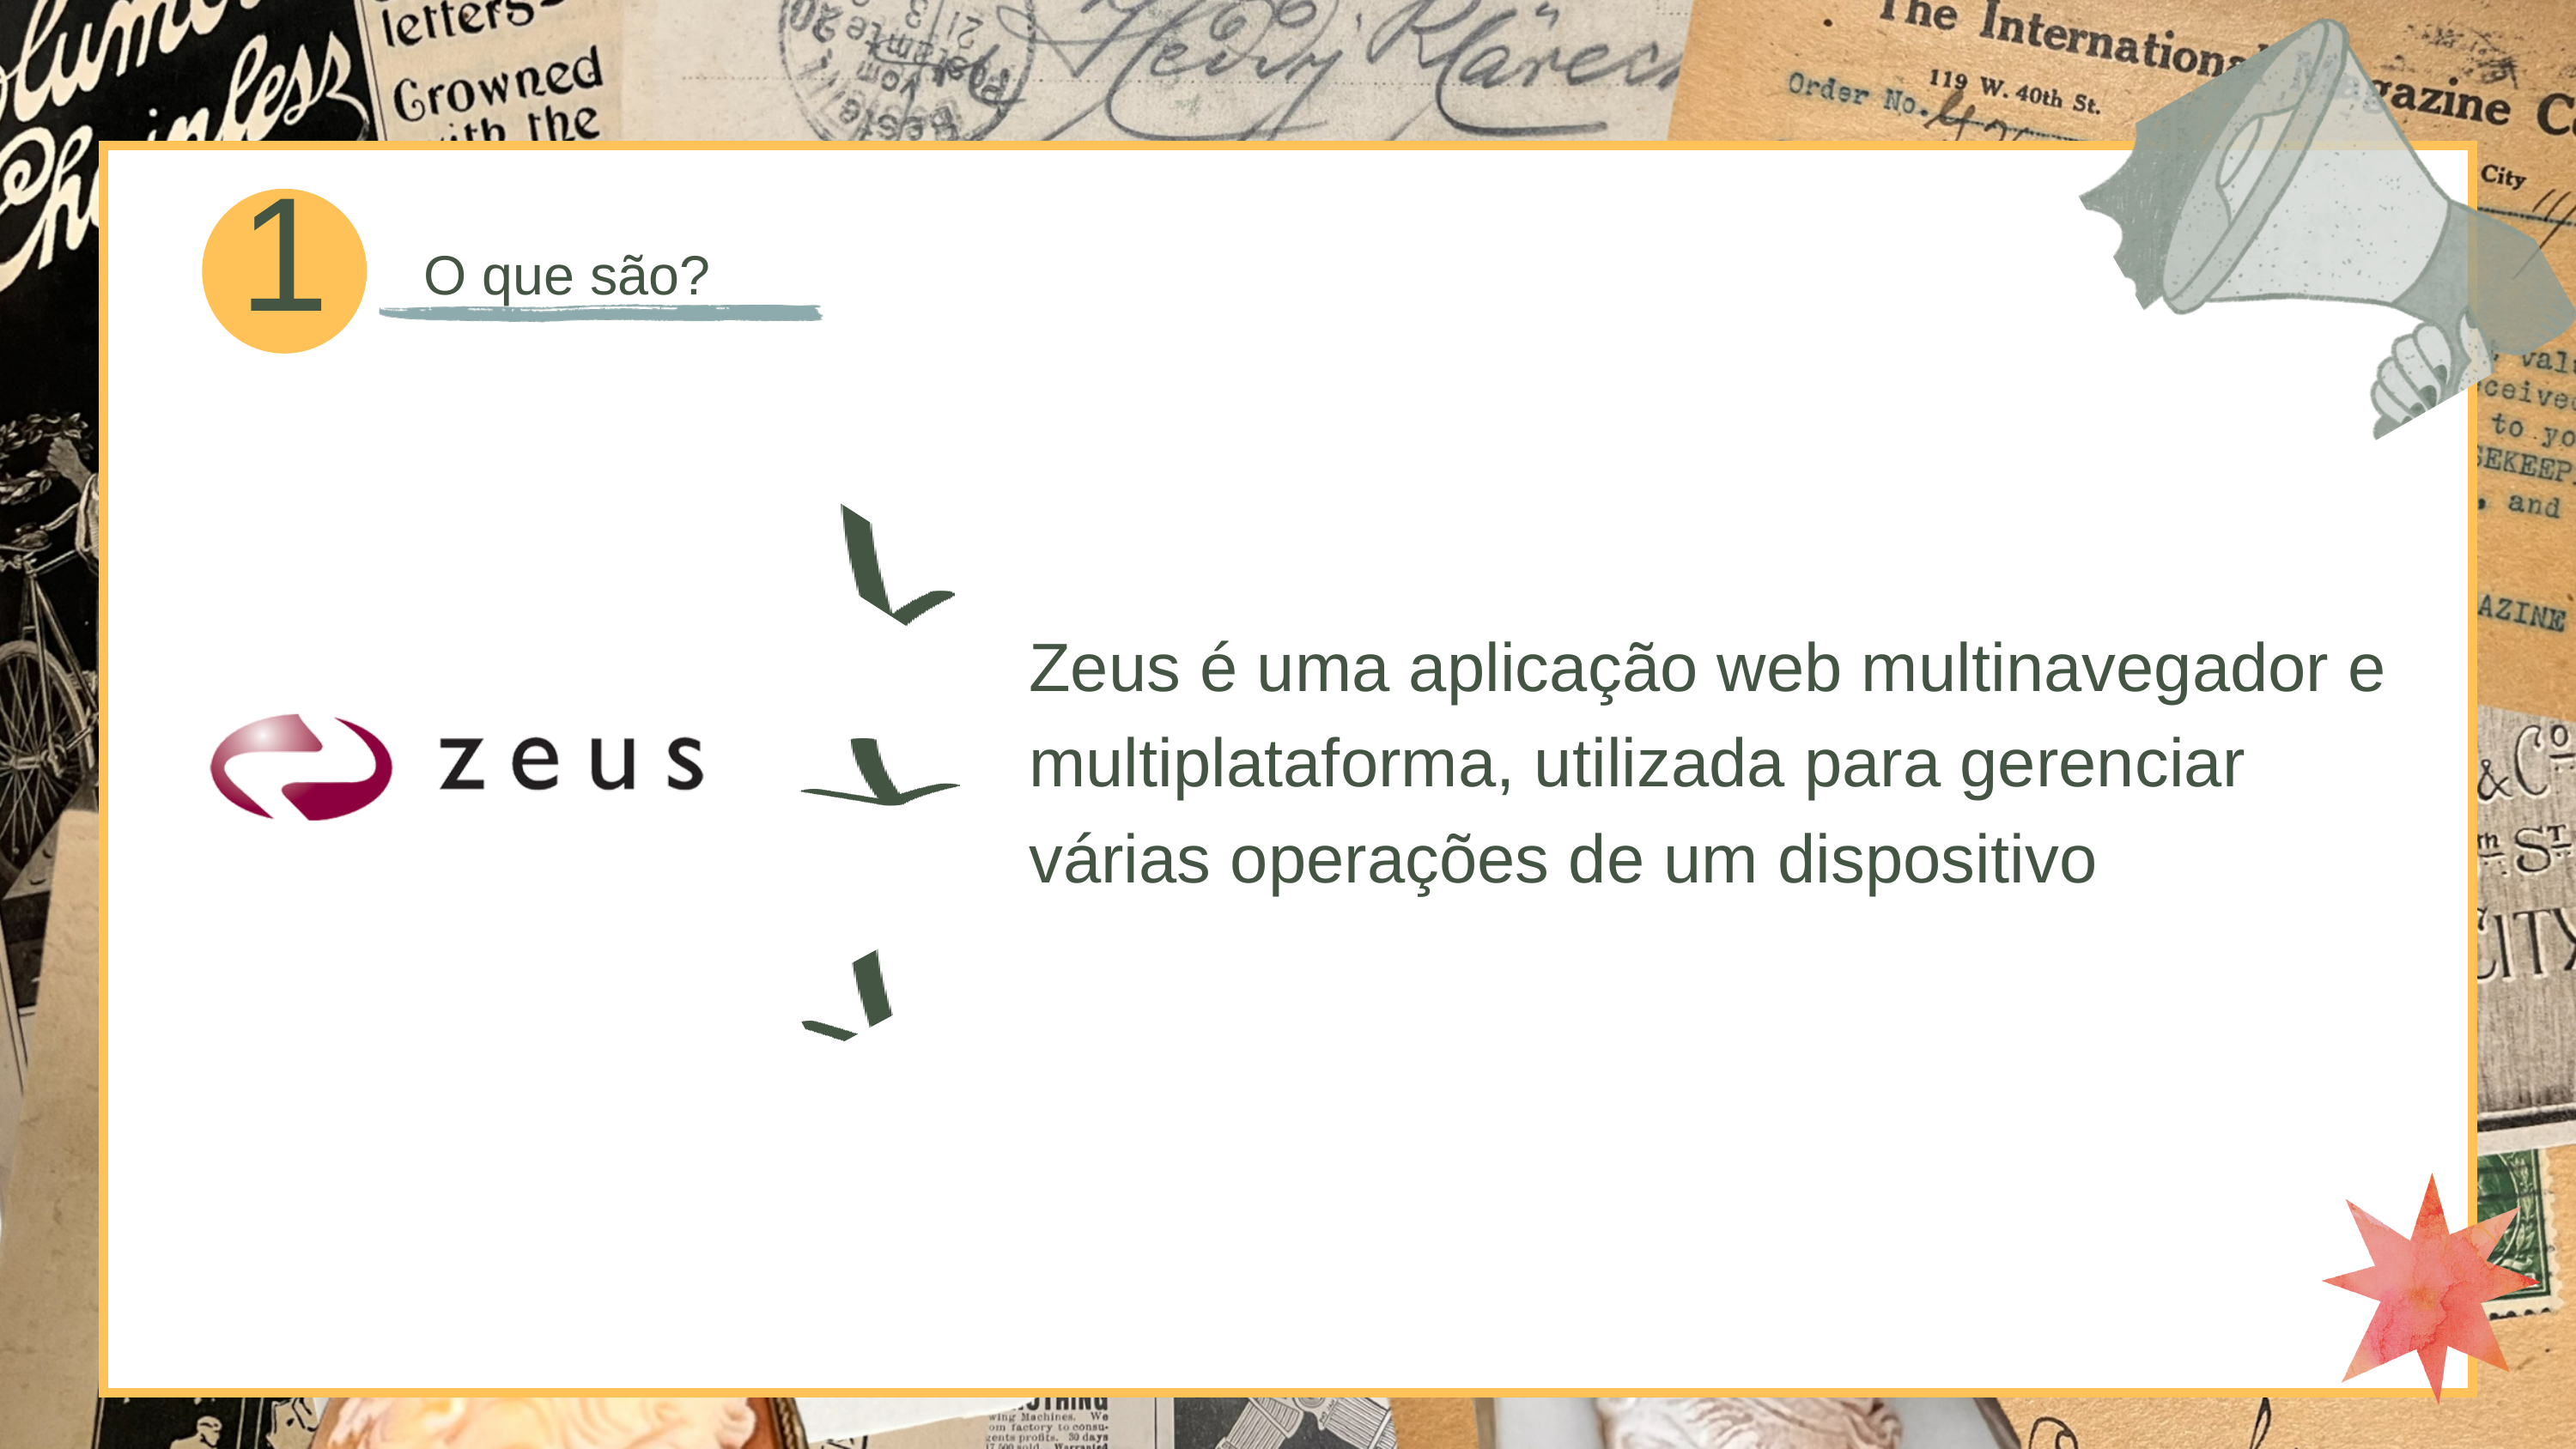

1
O que são?

Zeus é uma aplicação web multinavegador e multiplataforma, utilizada para gerenciar várias operações de um dispositivo